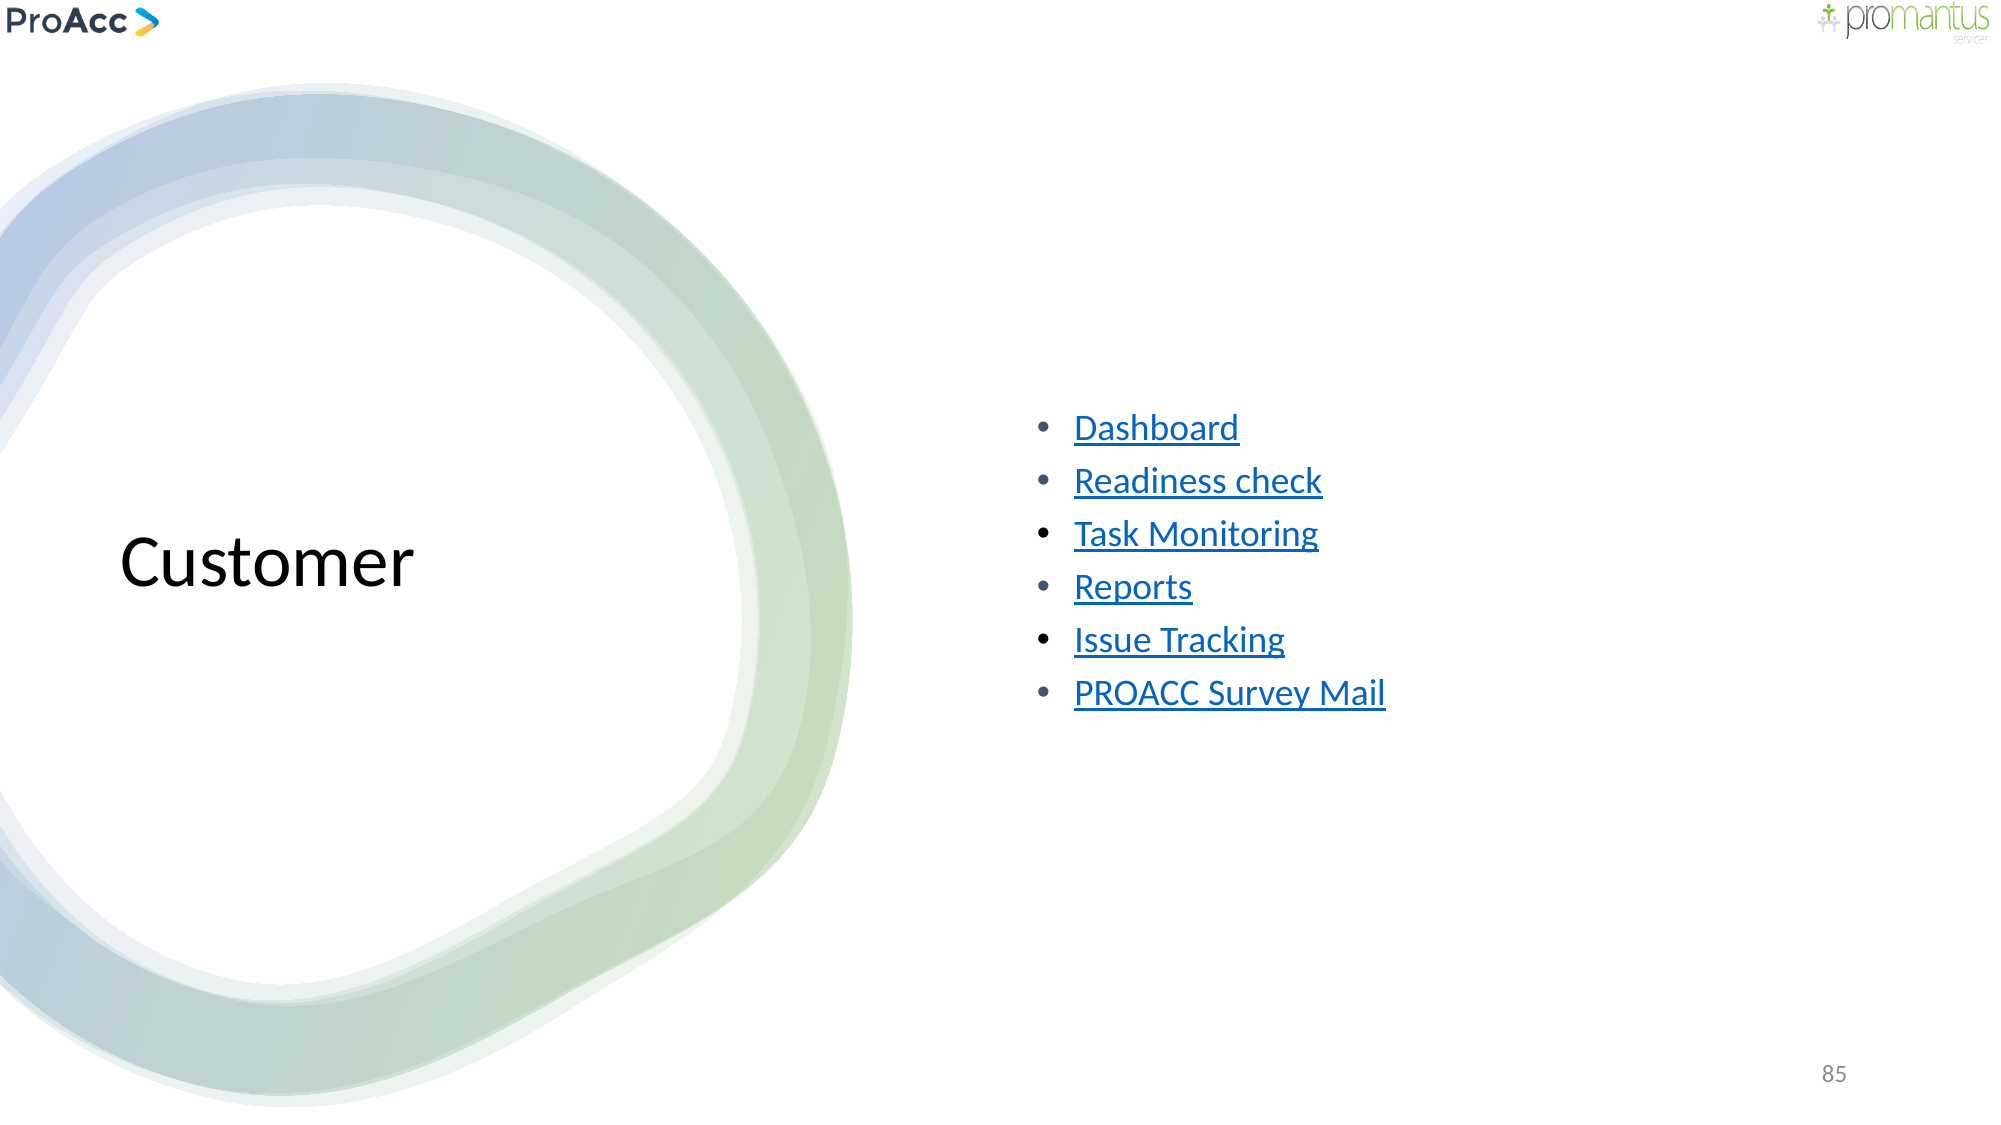

Dashboard
Readiness check
Task Monitoring
Reports
Issue Tracking
PROACC Survey Mail
# Customer
85